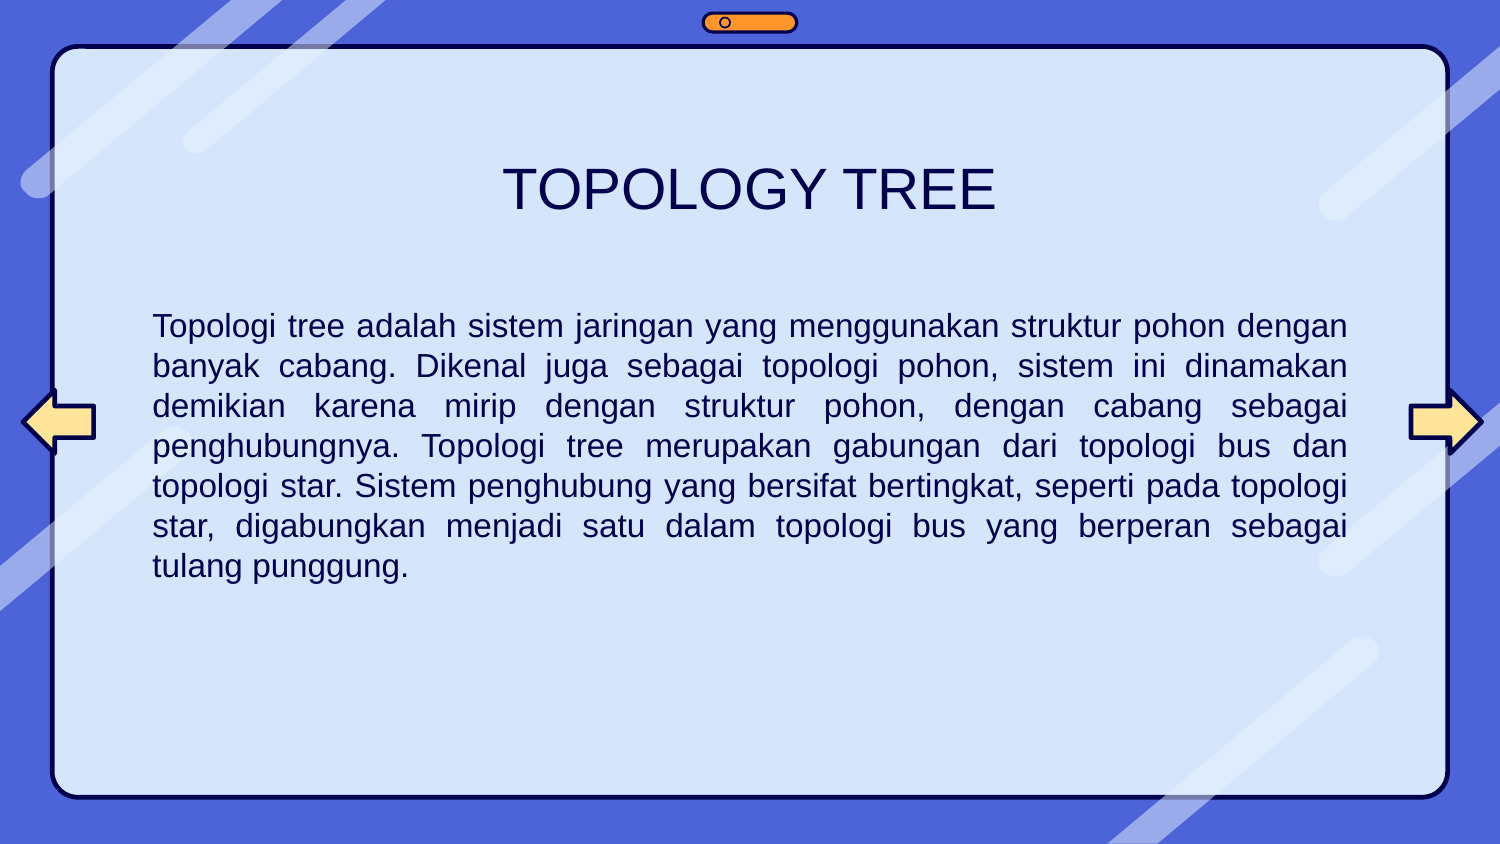

TOPOLOGY TREE
Topologi tree adalah sistem jaringan yang menggunakan struktur pohon dengan banyak cabang. Dikenal juga sebagai topologi pohon, sistem ini dinamakan demikian karena mirip dengan struktur pohon, dengan cabang sebagai penghubungnya. Topologi tree merupakan gabungan dari topologi bus dan topologi star. Sistem penghubung yang bersifat bertingkat, seperti pada topologi star, digabungkan menjadi satu dalam topologi bus yang berperan sebagai tulang punggung.